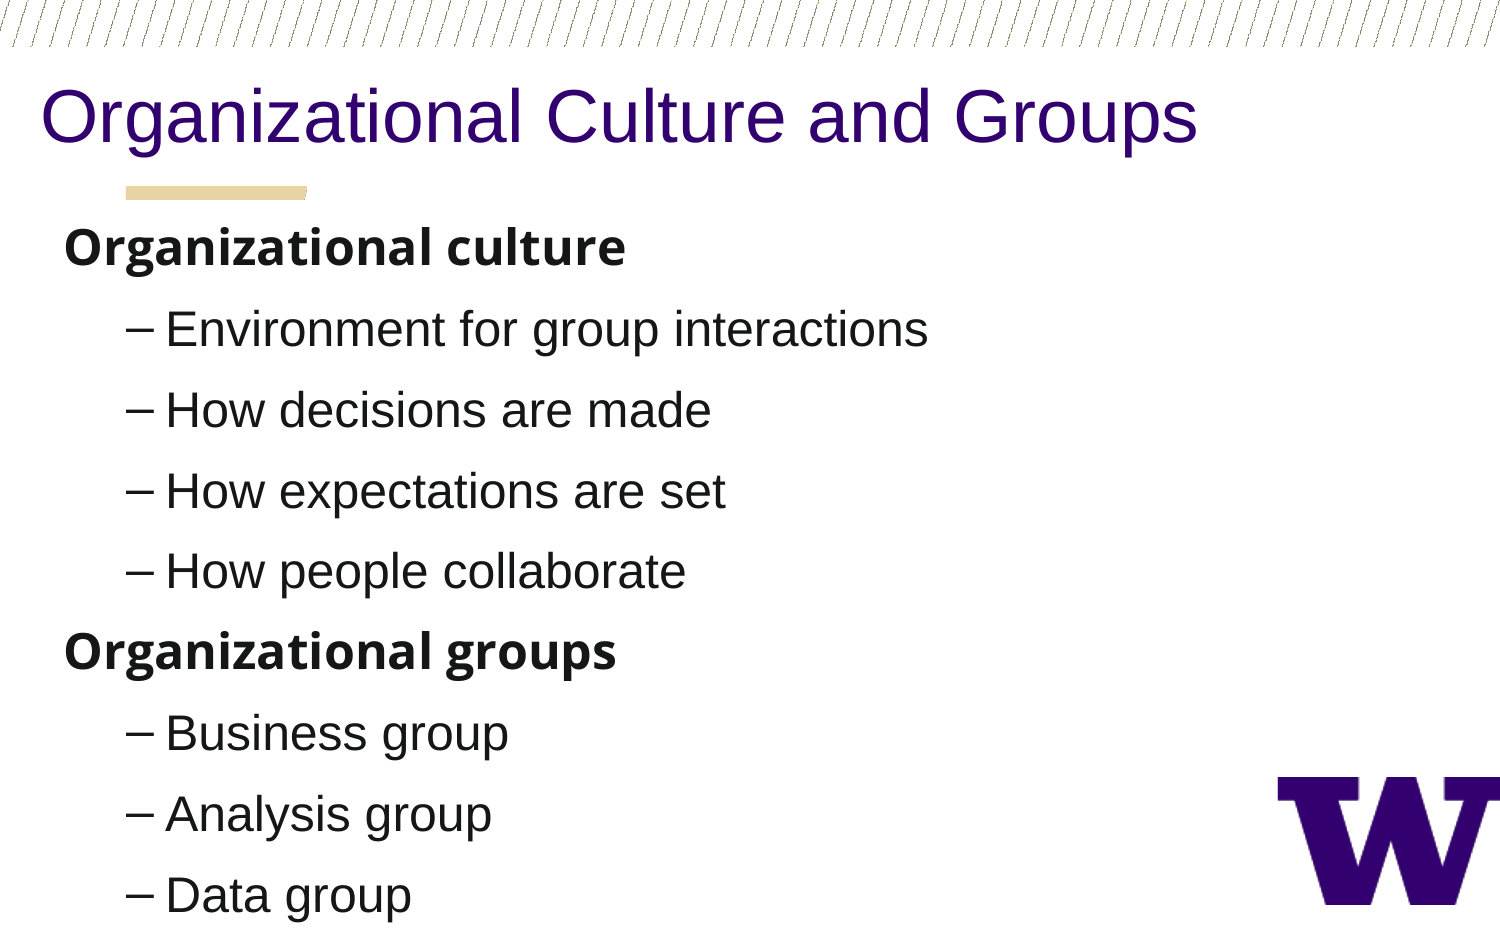

Organizational Culture and Groups
Organizational culture
Environment for group interactions
How decisions are made
How expectations are set
How people collaborate
Organizational groups
Business group
Analysis group
Data group